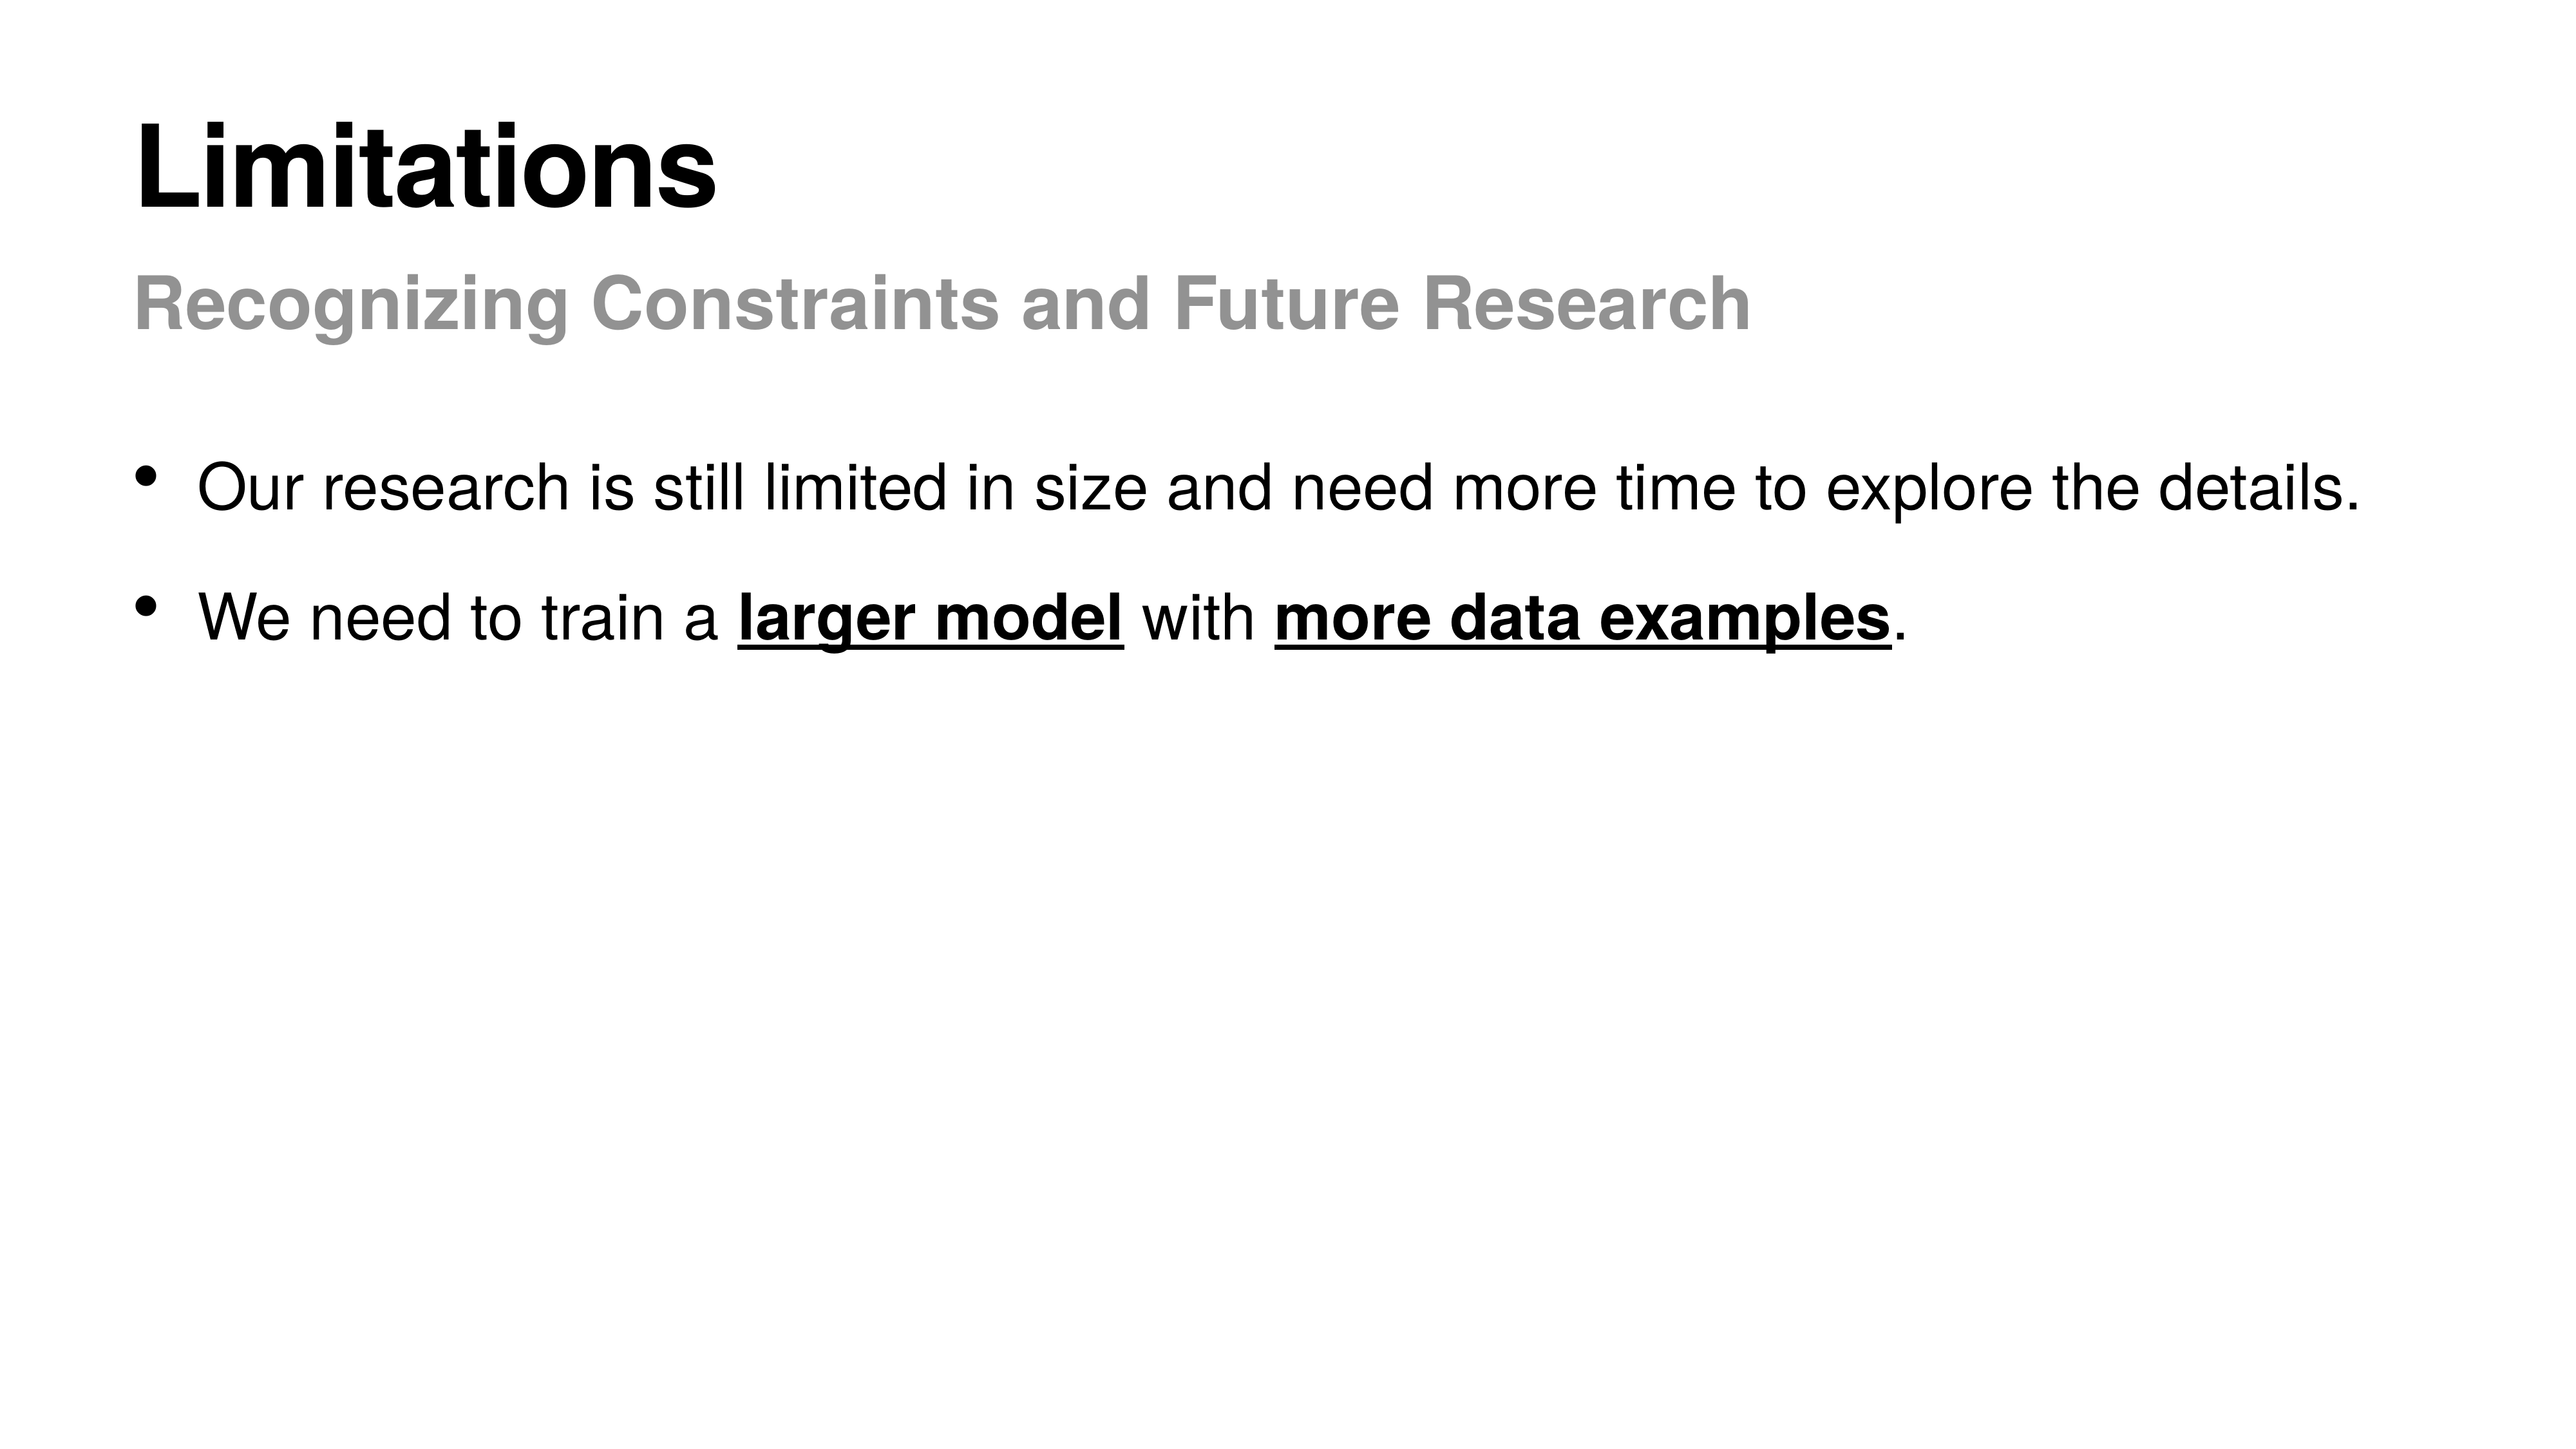

# Limitations
Recognizing Constraints and Future Research
Our research is still limited in size and need more time to explore the details.
We need to train a larger model with more data examples.